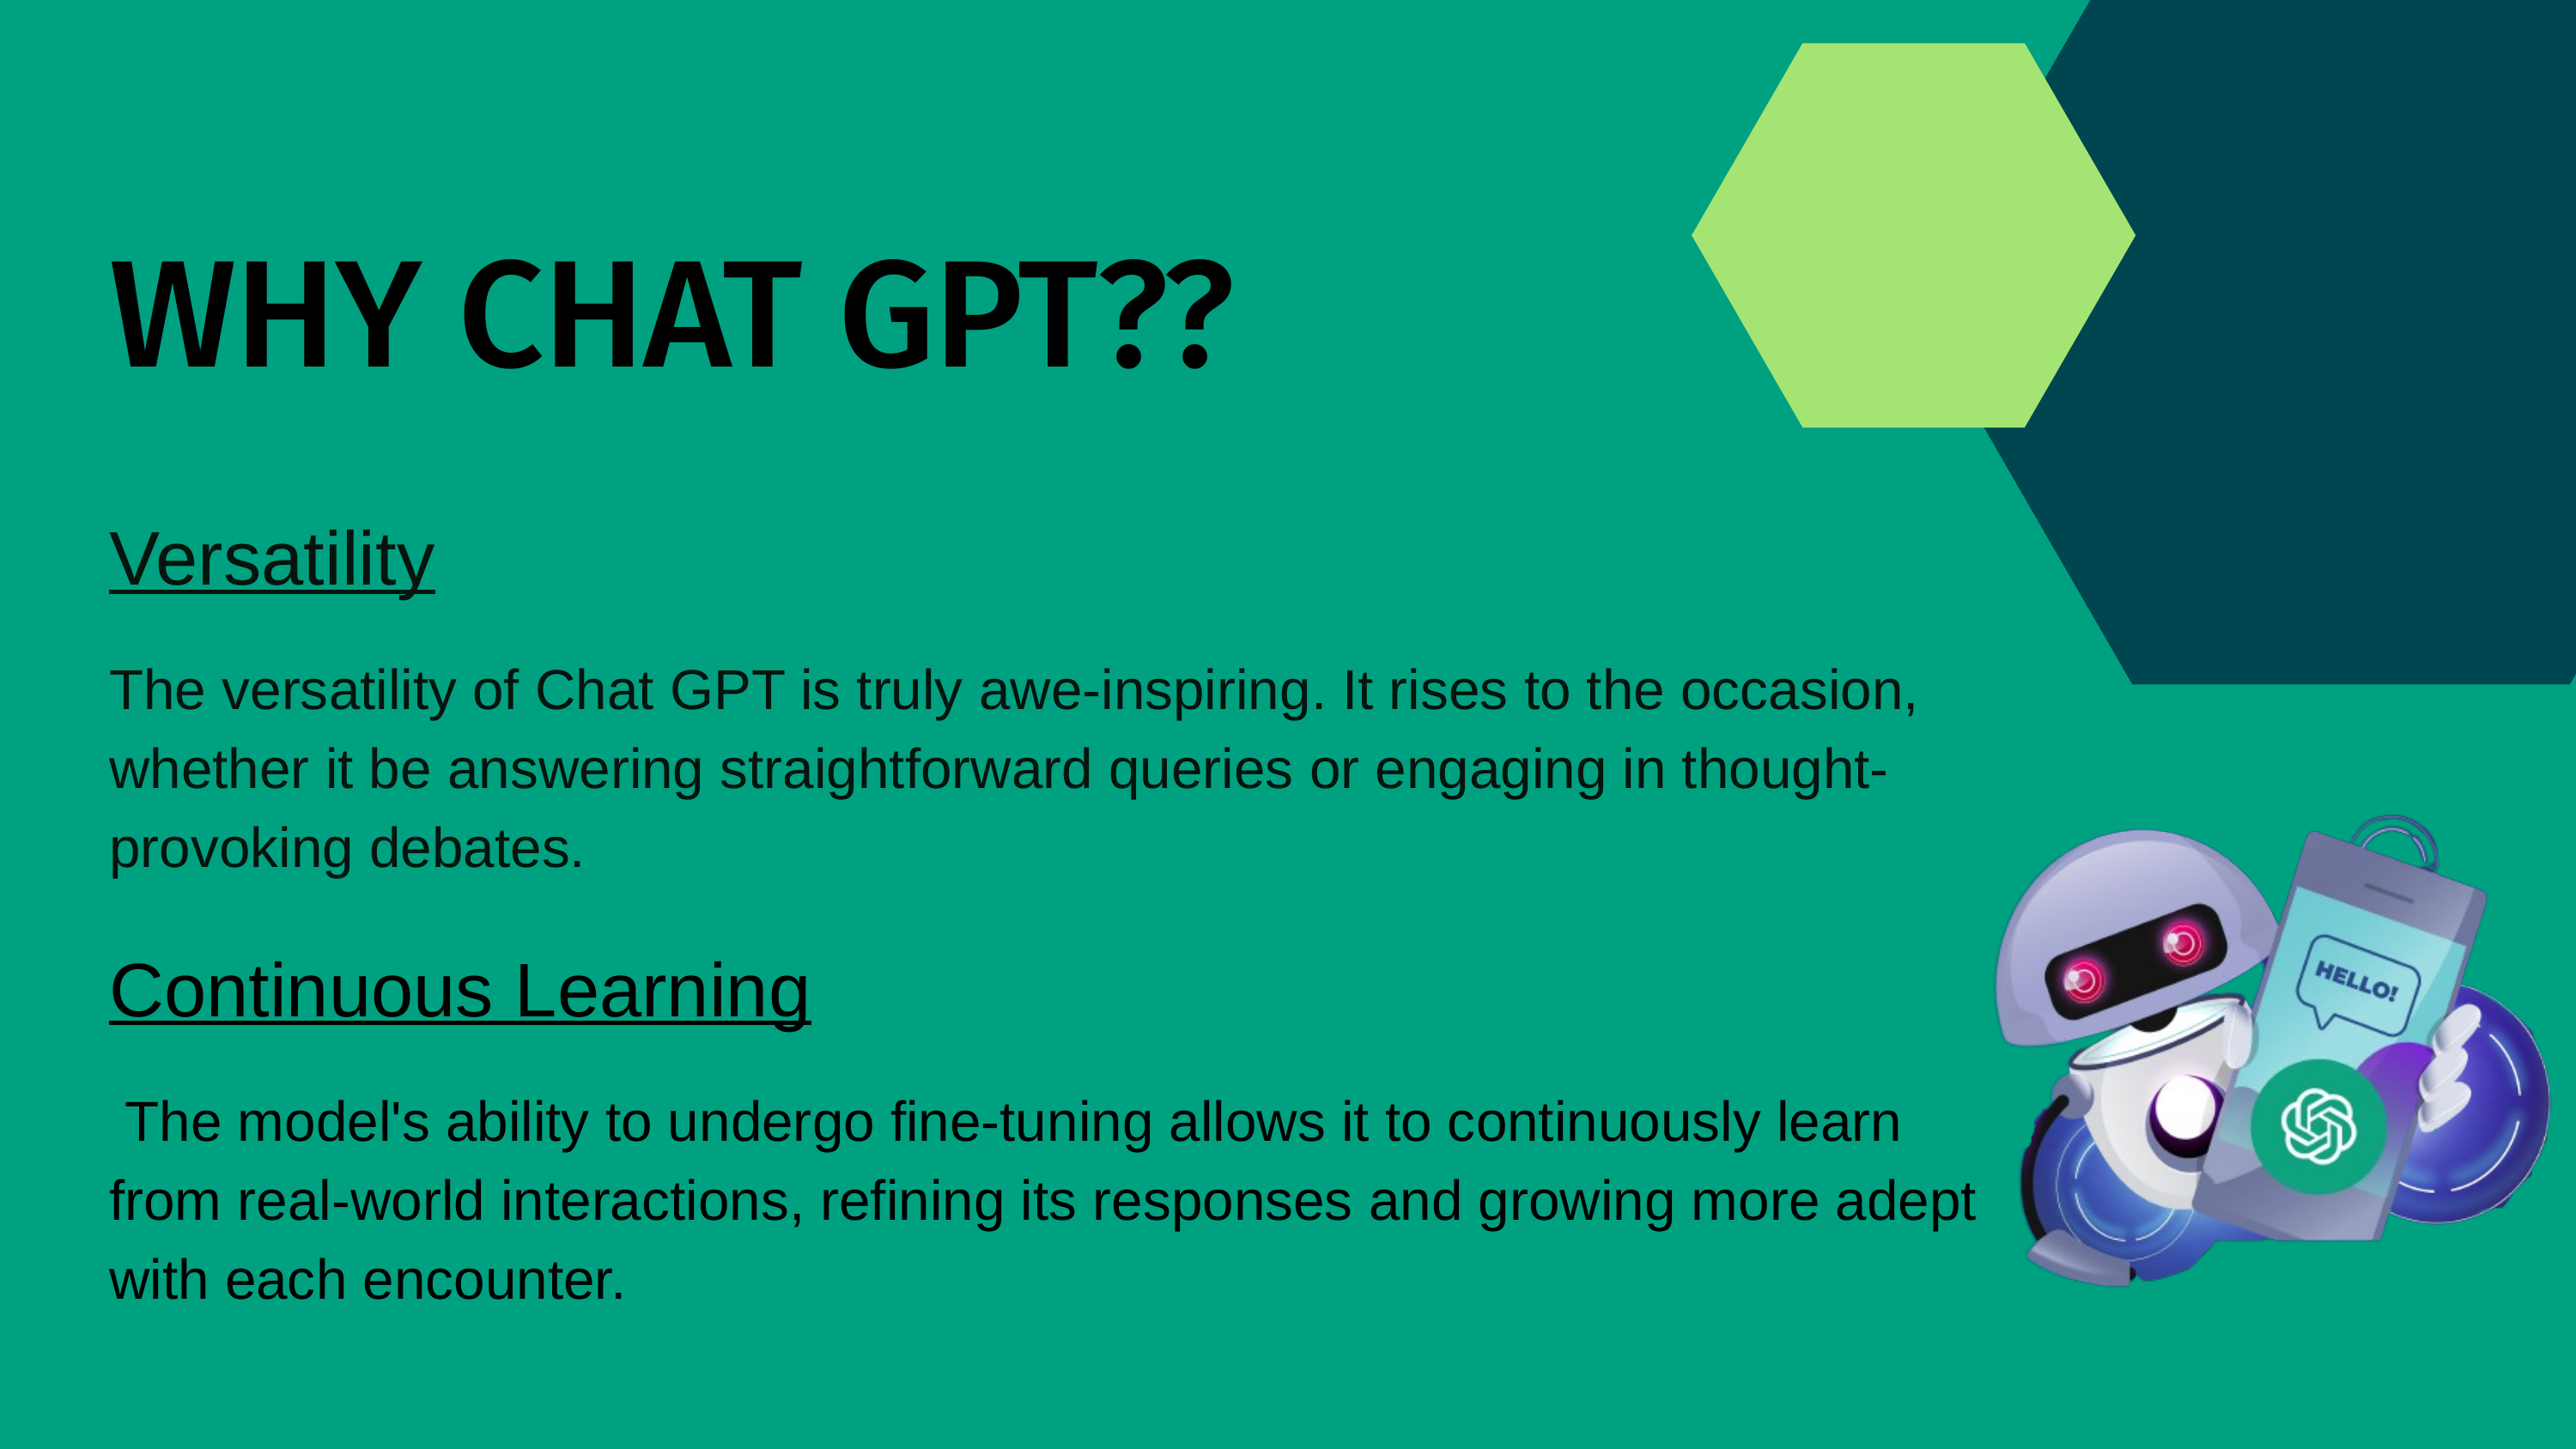

WHY CHAT GPT??
Versatility

The versatility of Chat GPT is truly awe-inspiring. It rises to the occasion, whether it be answering straightforward queries or engaging in thought-provoking debates.

Continuous Learning

 The model's ability to undergo fine-tuning allows it to continuously learn from real-world interactions, refining its responses and growing more adept with each encounter.